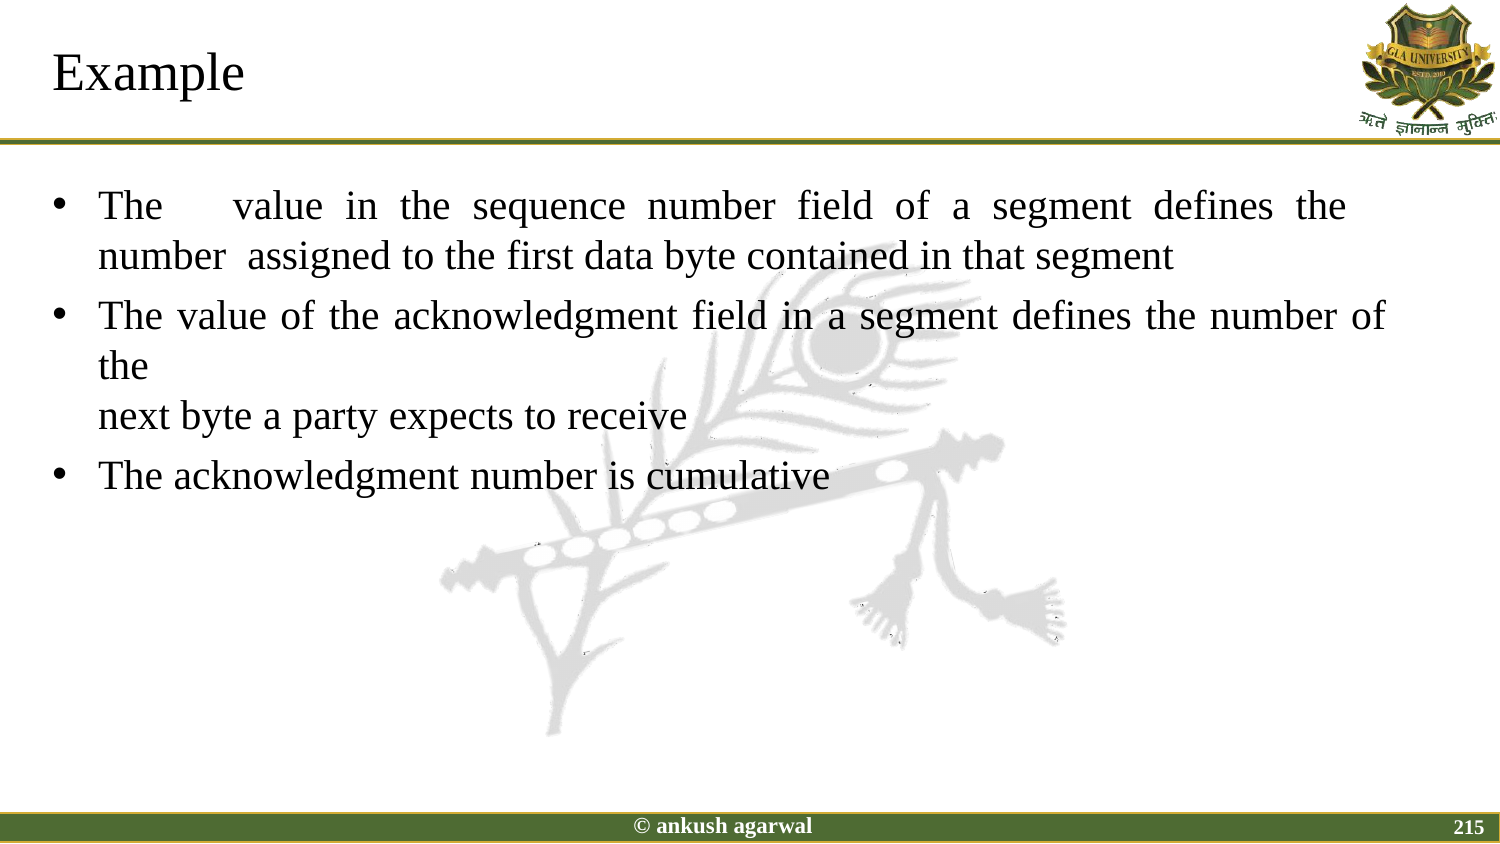

# Example
The	value	in	the	sequence	number	field	of	a	segment	defines	the	number  assigned to the first data byte contained in that segment
The value of the acknowledgment field in a segment defines the number of the
next byte a party expects to receive
The acknowledgment number is cumulative
© ankush agarwal
215